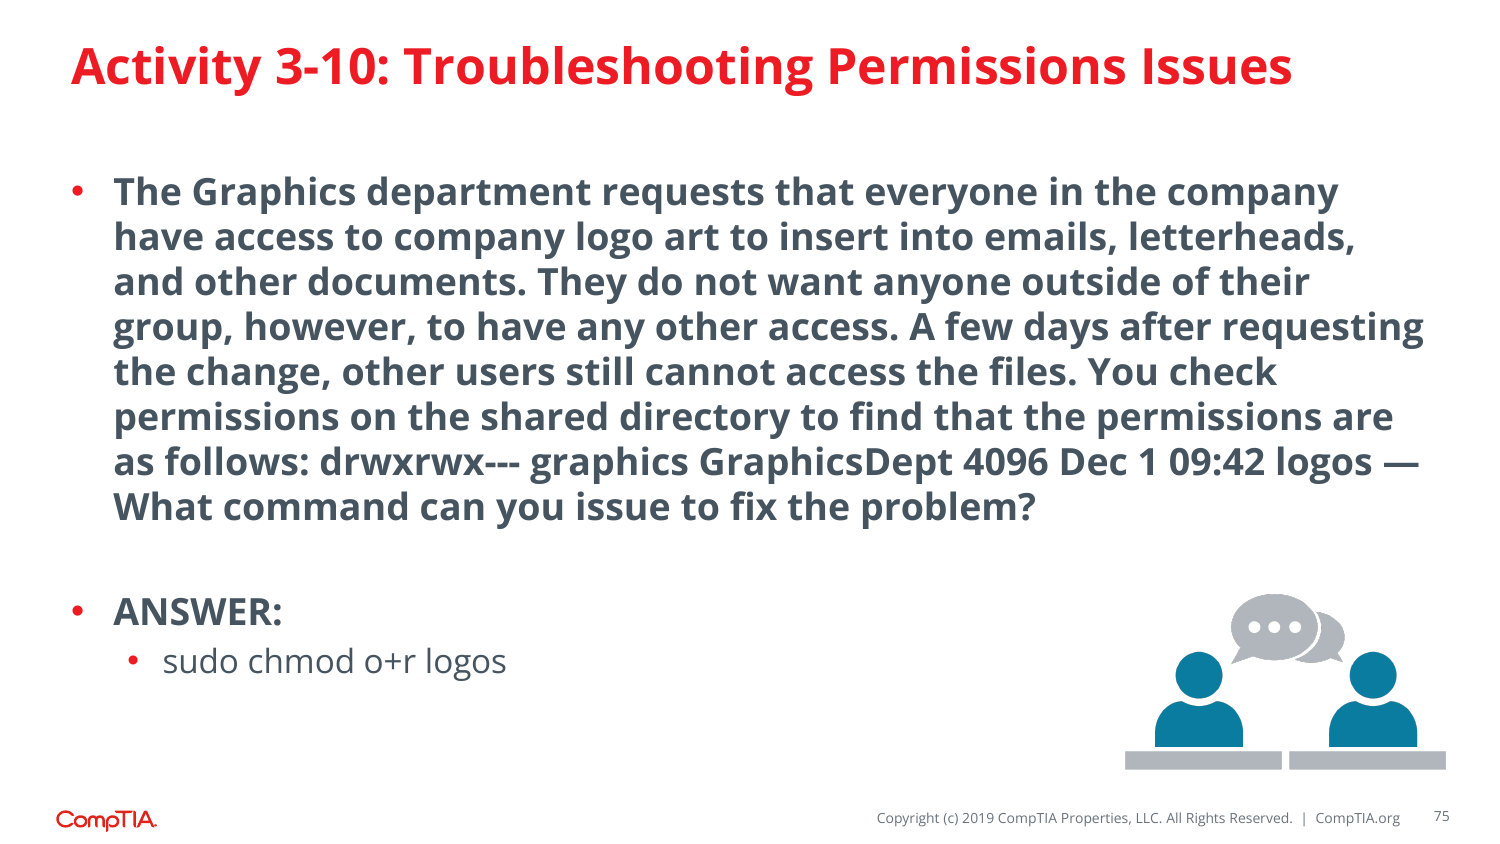

# Activity 3-10: Troubleshooting Permissions Issues
The Graphics department requests that everyone in the company have access to company logo art to insert into emails, letterheads, and other documents. They do not want anyone outside of their group, however, to have any other access. A few days after requesting the change, other users still cannot access the files. You check permissions on the shared directory to find that the permissions are as follows: drwxrwx--- graphics GraphicsDept 4096 Dec 1 09:42 logos —What command can you issue to fix the problem?

ANSWER:
sudo chmod o+r logos
75